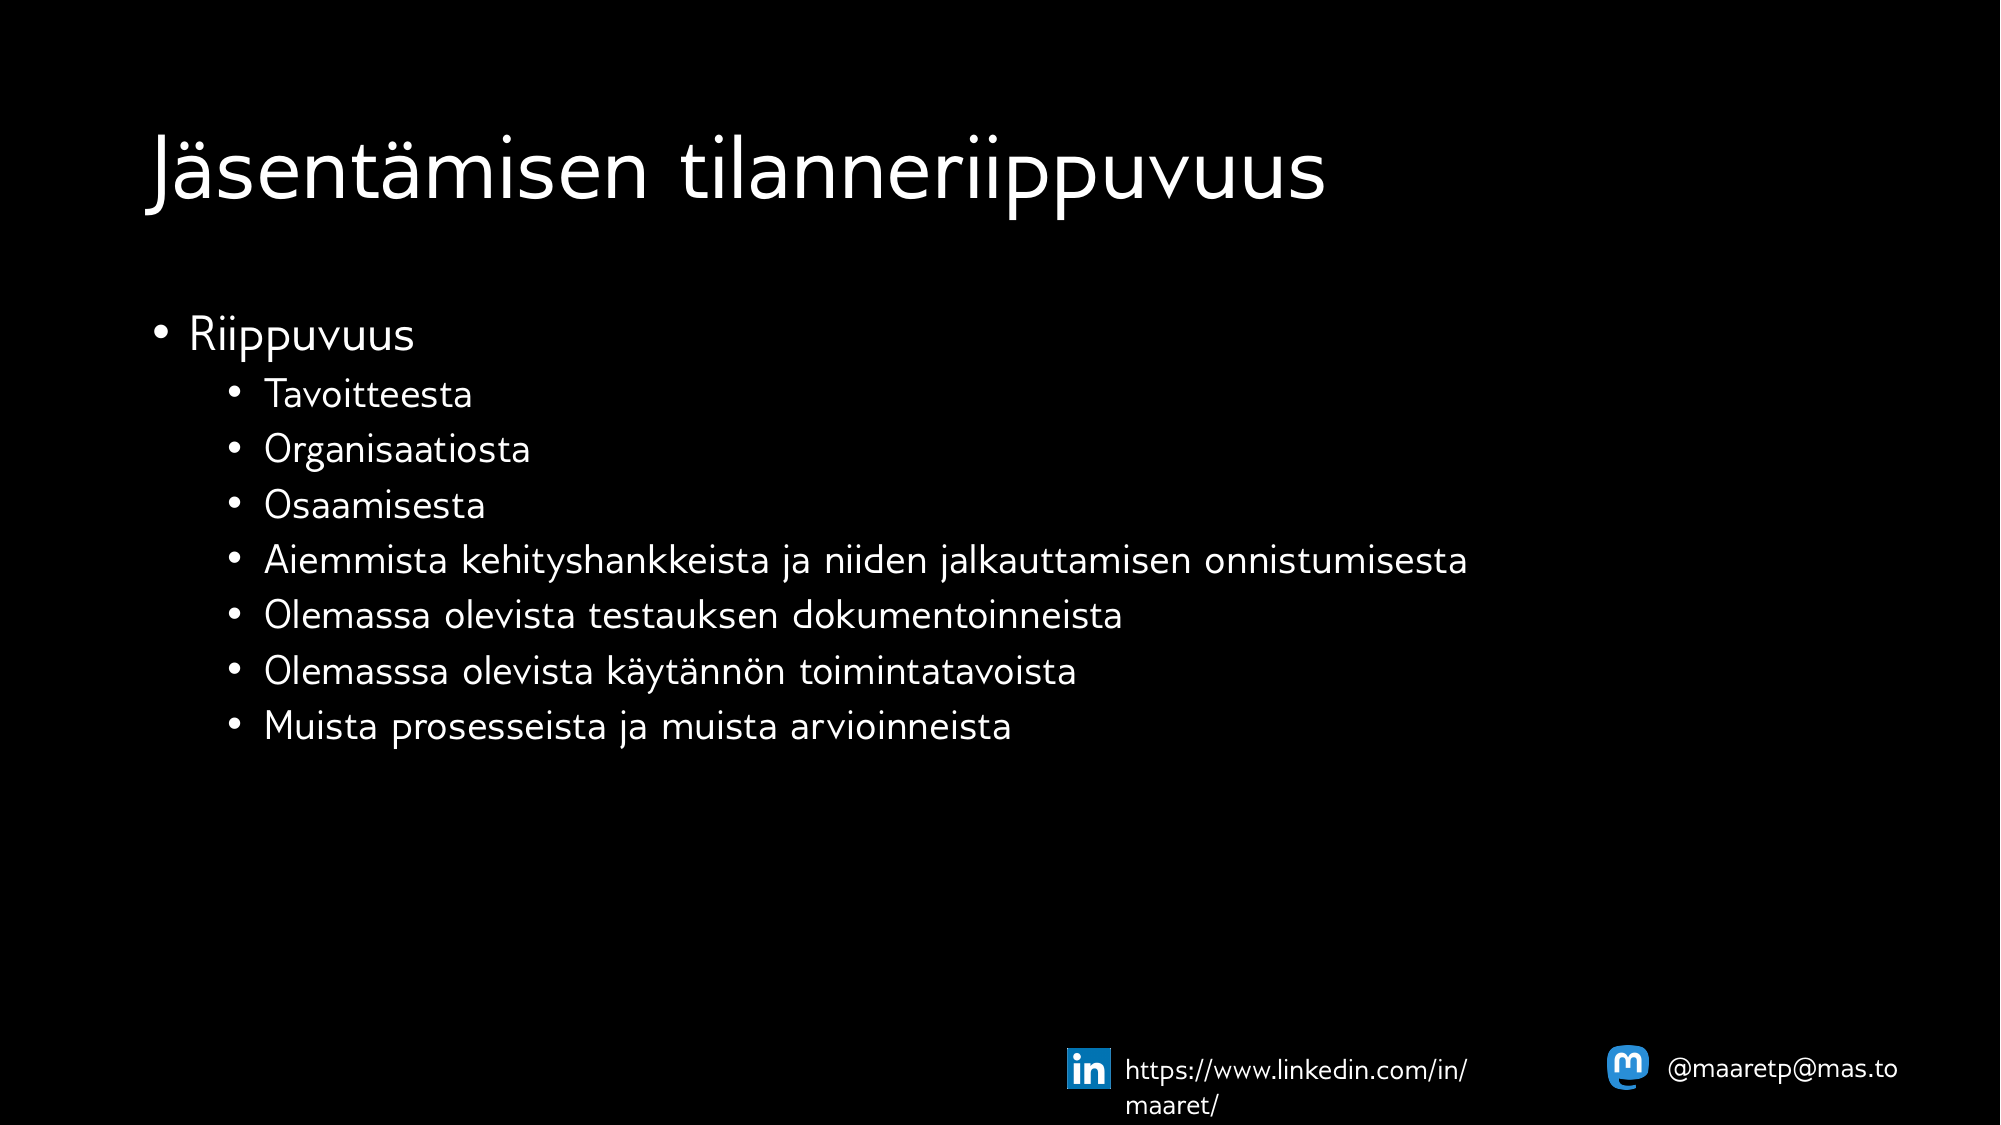

# Jäsentämisen tilanneriippuvuus
Riippuvuus
Tavoitteesta
Organisaatiosta
Osaamisesta
Aiemmista kehityshankkeista ja niiden jalkauttamisen onnistumisesta
Olemassa olevista testauksen dokumentoinneista
Olemasssa olevista käytännön toimintatavoista
Muista prosesseista ja muista arvioinneista